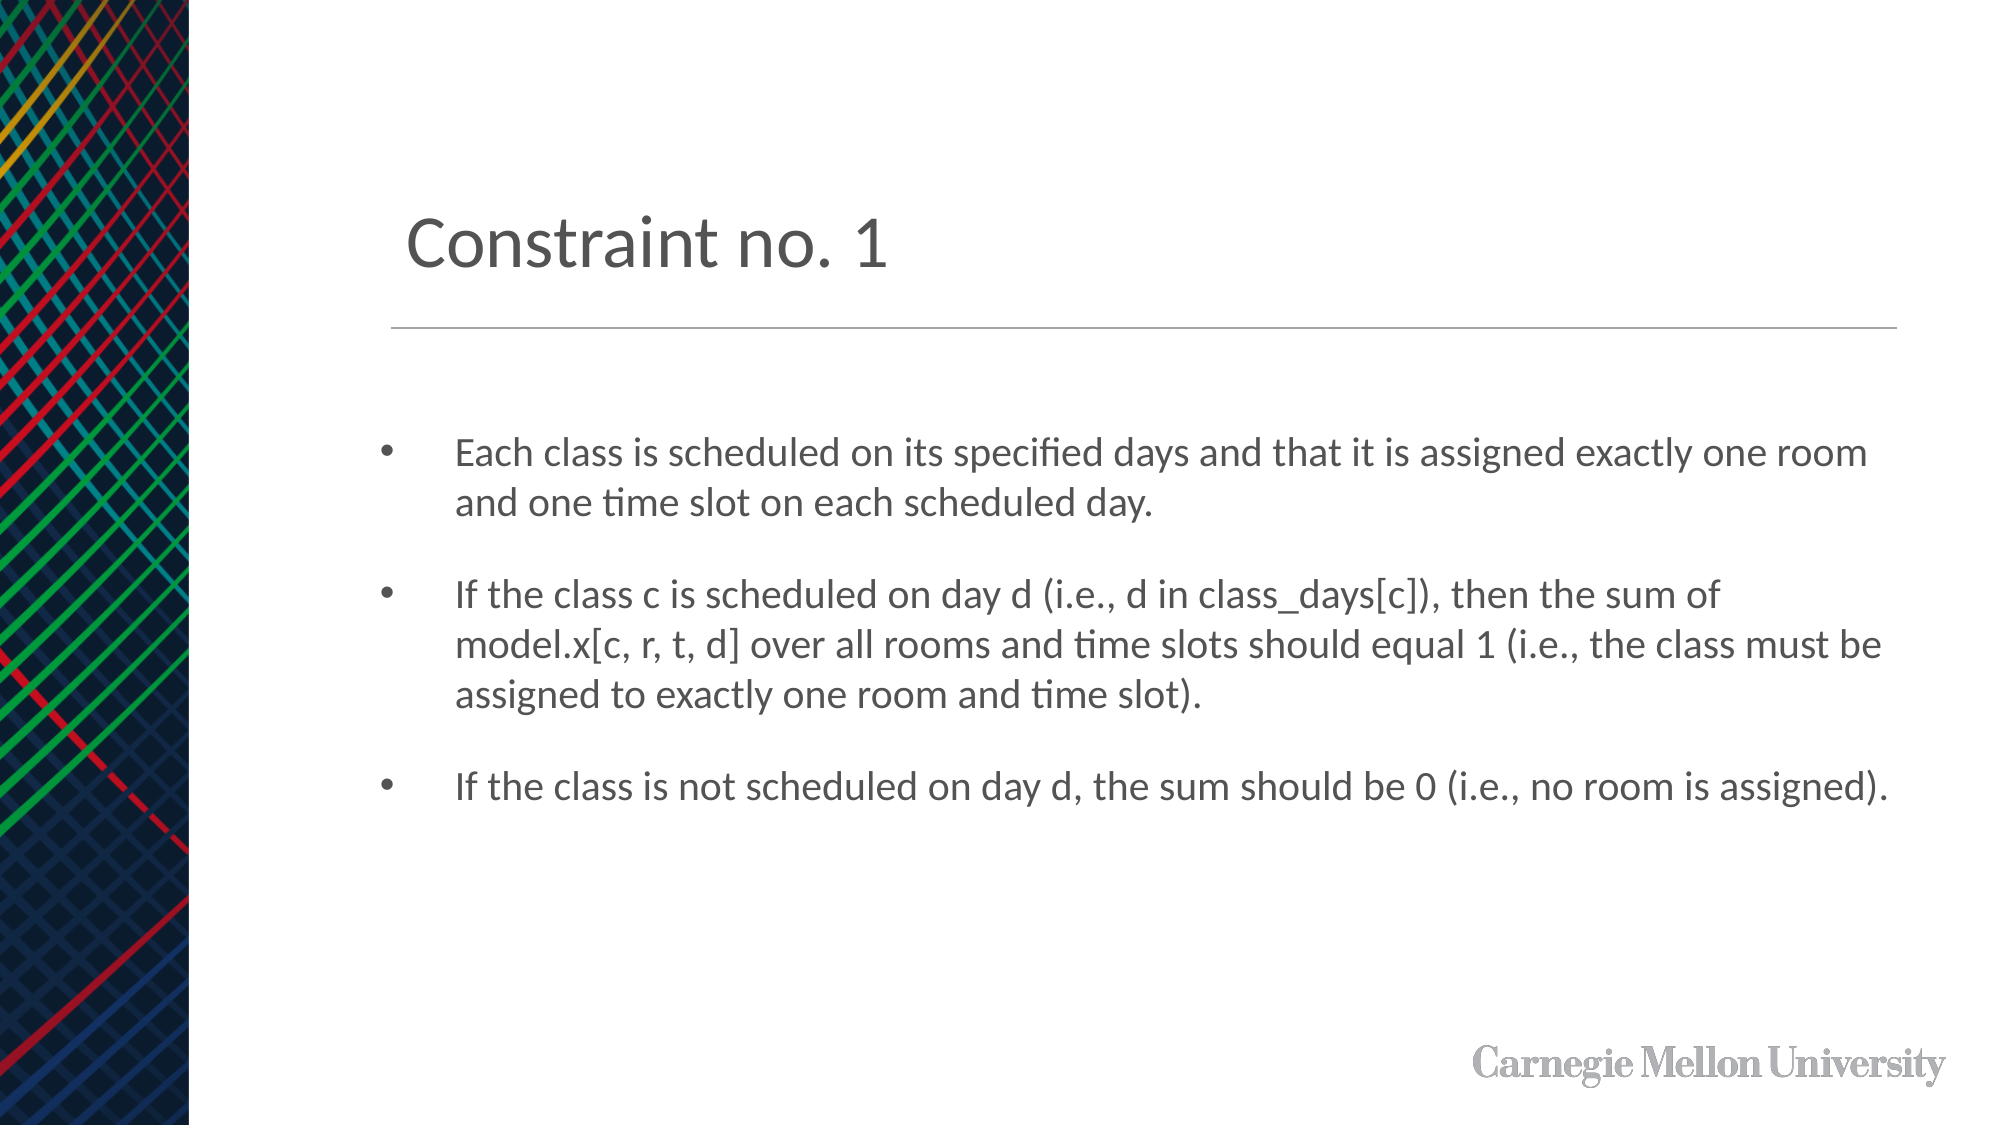

Constraint no. 1
Each class is scheduled on its specified days and that it is assigned exactly one room and one time slot on each scheduled day.
If the class c is scheduled on day d (i.e., d in class_days[c]), then the sum of model.x[c, r, t, d] over all rooms and time slots should equal 1 (i.e., the class must be assigned to exactly one room and time slot).
If the class is not scheduled on day d, the sum should be 0 (i.e., no room is assigned).